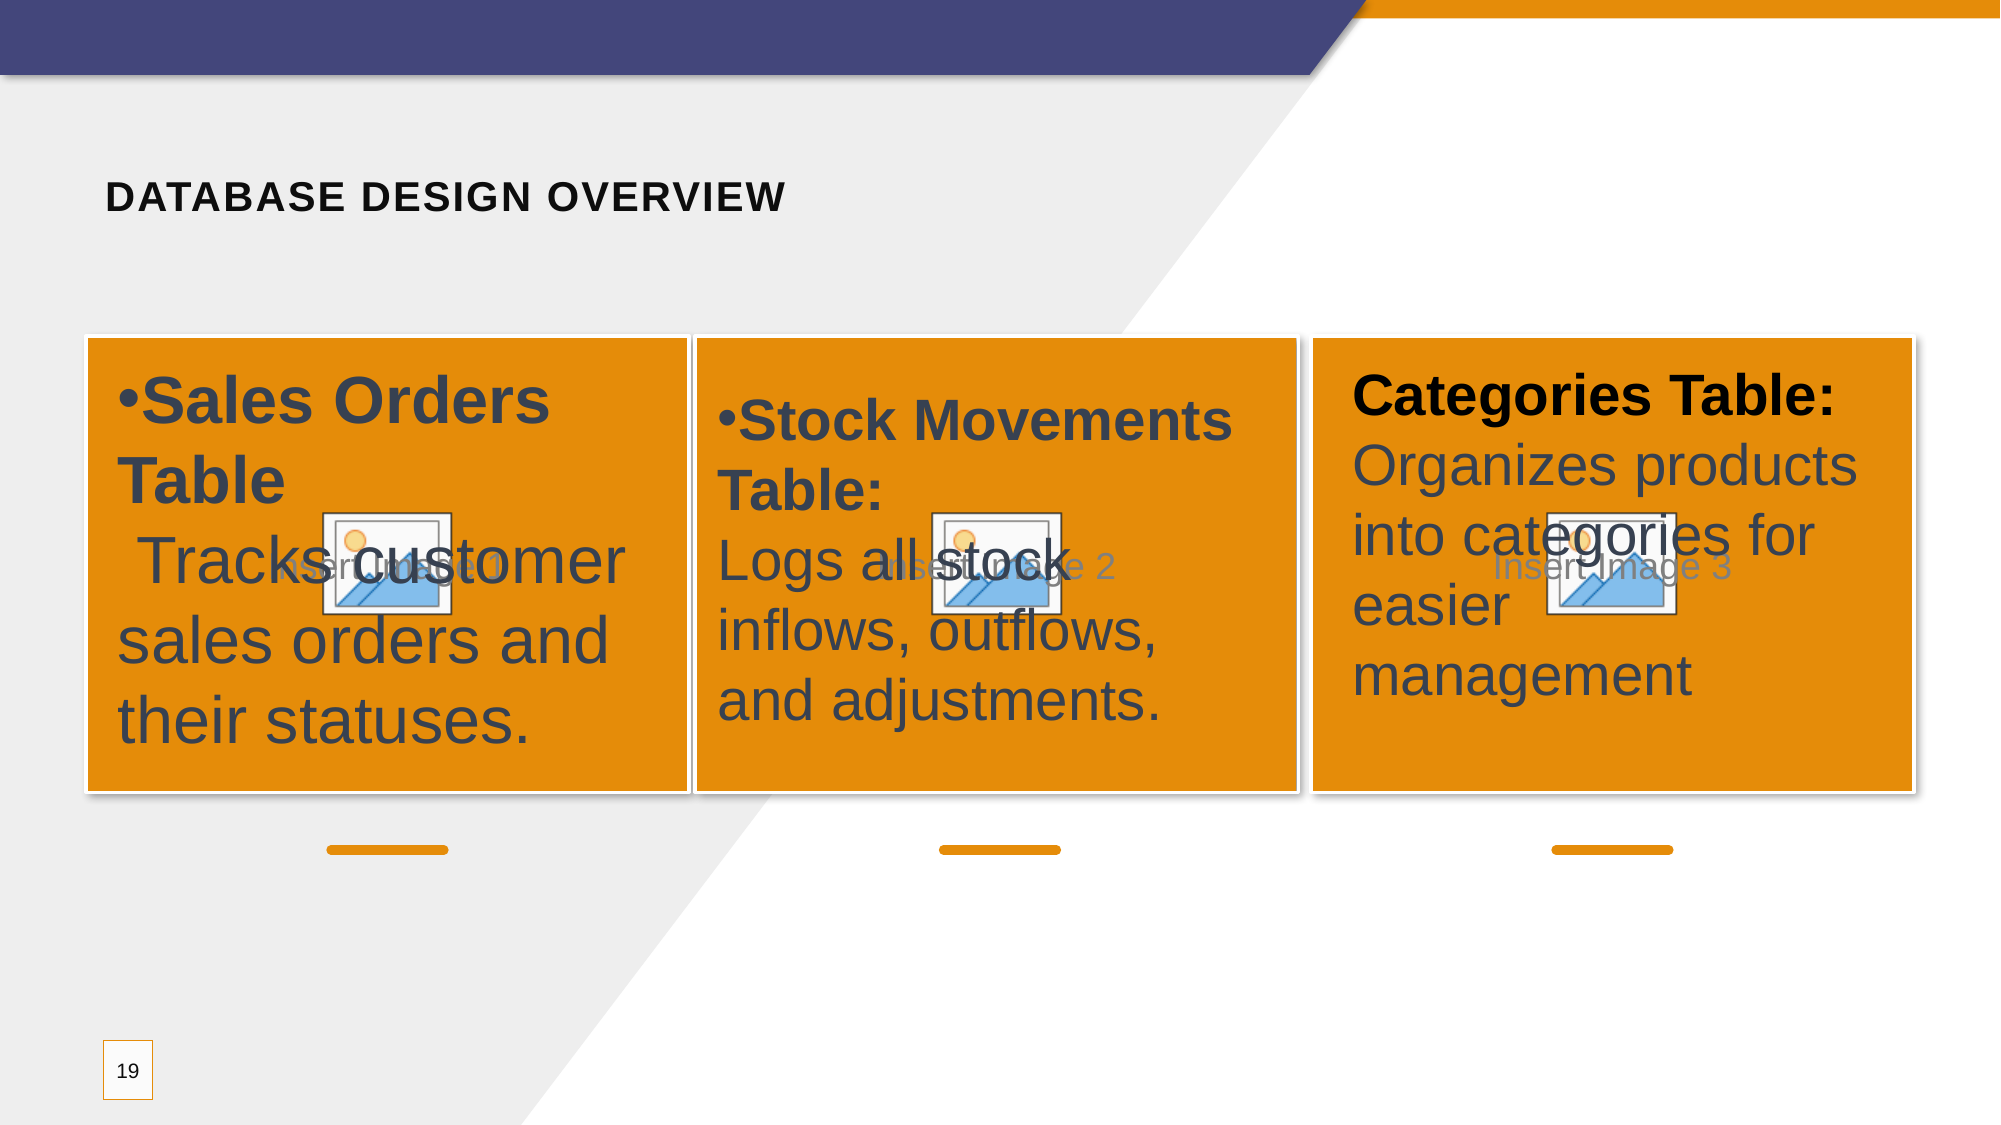

# Database Design Overview

Sales Orders Table
 Tracks customer sales orders and their statuses.
Categories Table:
Organizes products into categories for easier management
Stock Movements Table:
Logs all stock inflows, outflows, and adjustments.
19